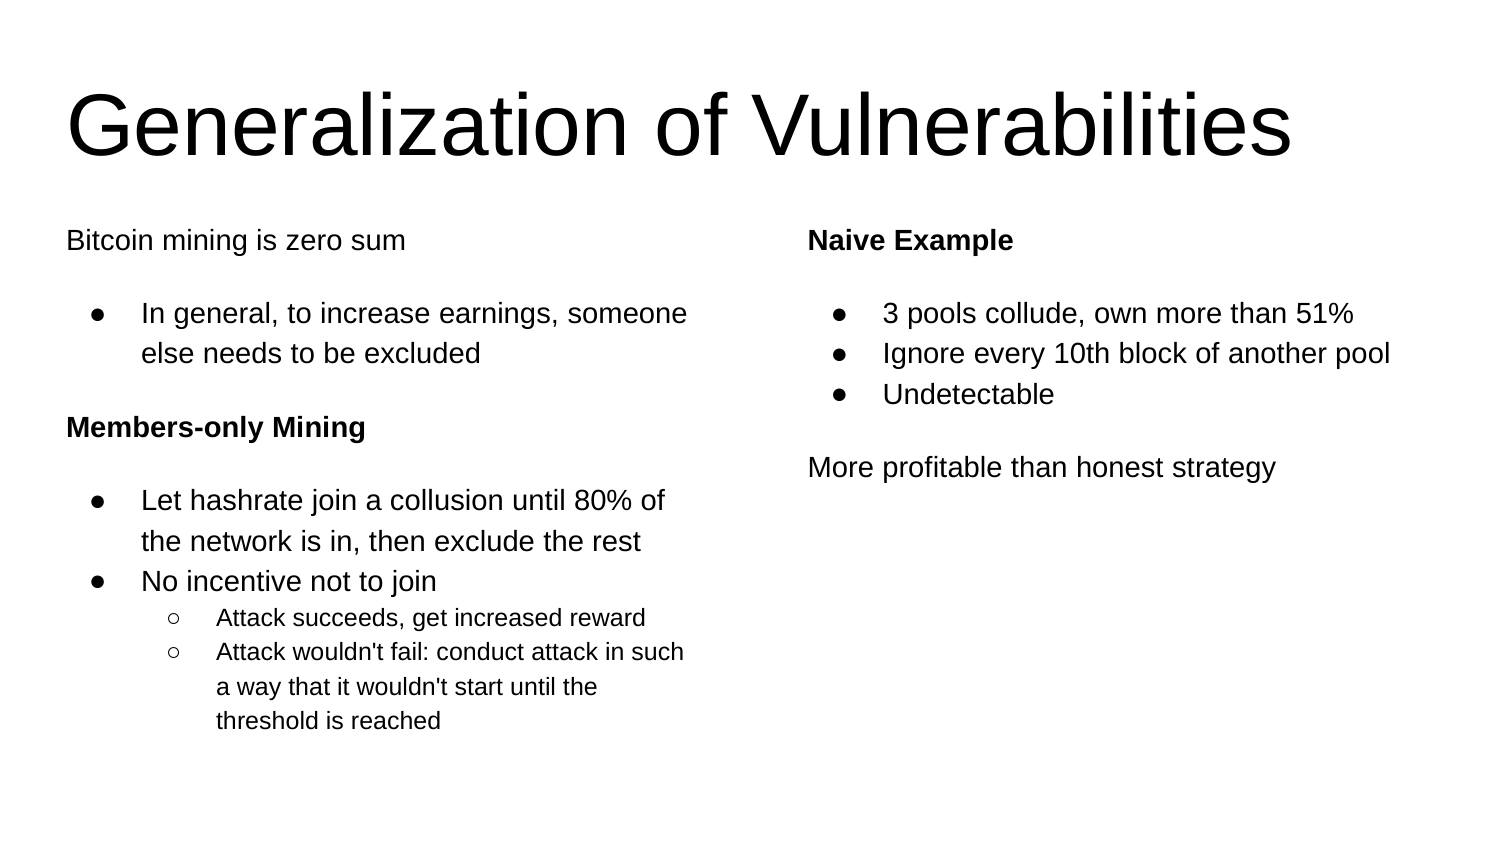

# Generalization of Vulnerabilities
Bitcoin mining is zero sum
In general, to increase earnings, someone else needs to be excluded
Members-only Mining
Let hashrate join a collusion until 80% of the network is in, then exclude the rest
No incentive not to join
Attack succeeds, get increased reward
Attack wouldn't fail: conduct attack in such a way that it wouldn't start until the threshold is reached

Naive Example
3 pools collude, own more than 51%
Ignore every 10th block of another pool
Undetectable
More profitable than honest strategy